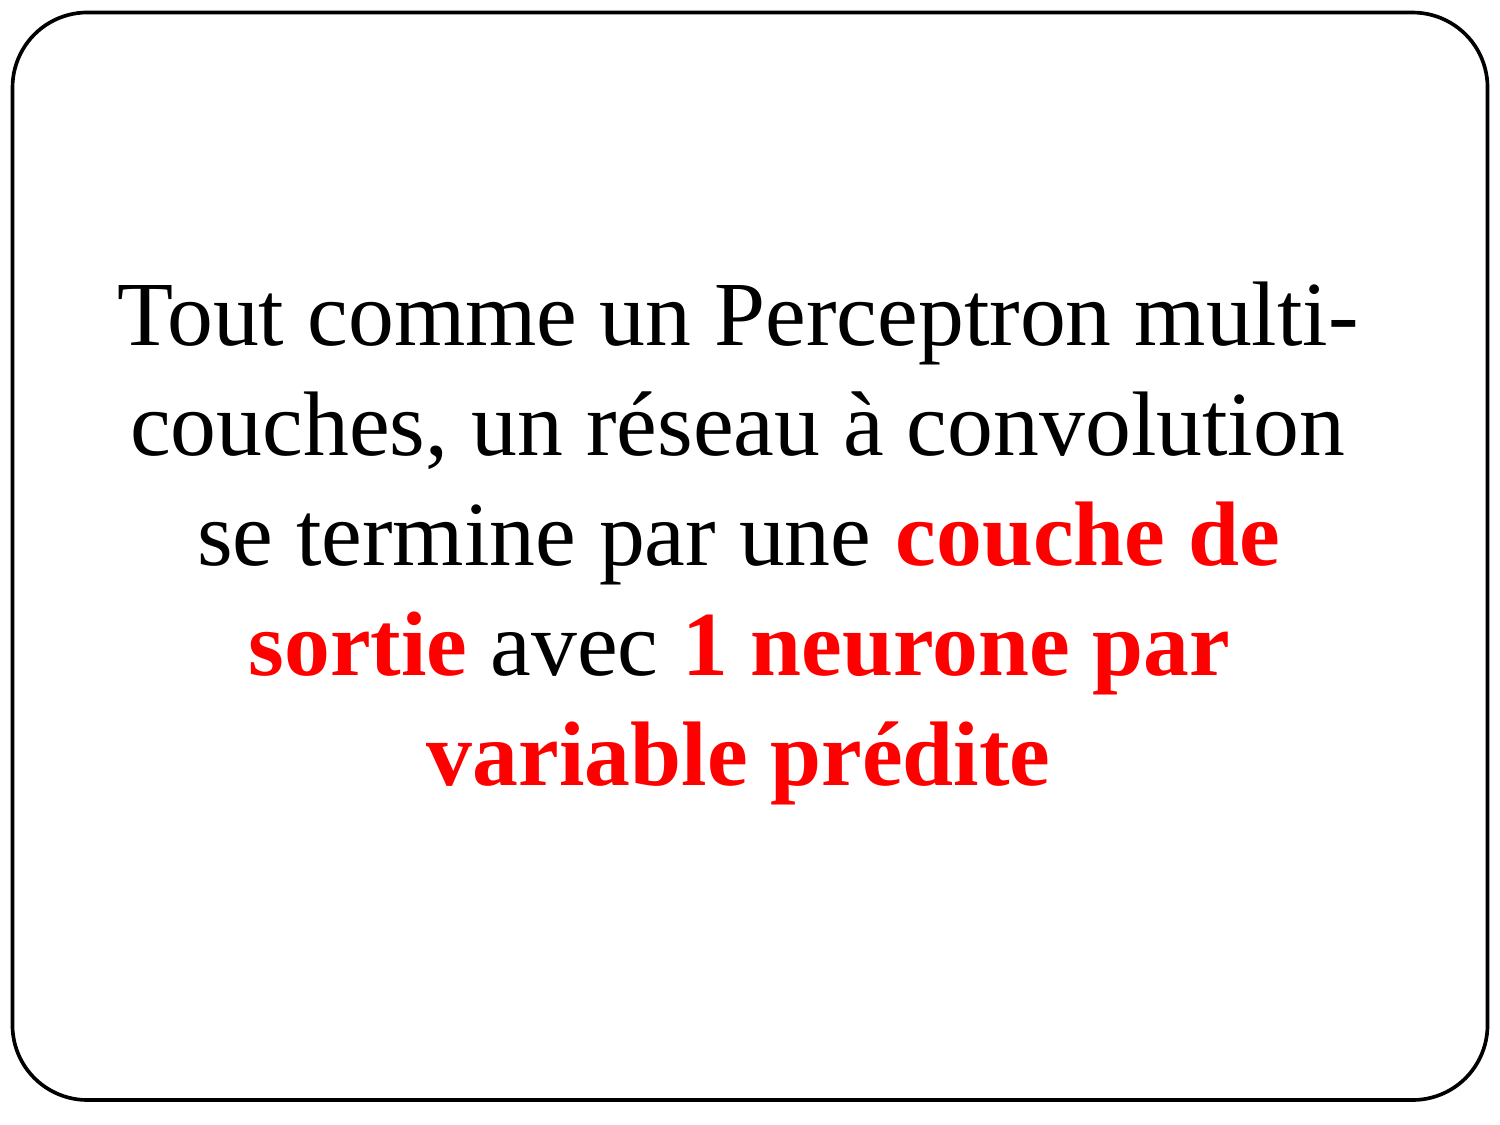

# Tout comme un Perceptron multi-couches, un réseau à convolution se termine par une couche de sortie avec 1 neurone par variable prédite